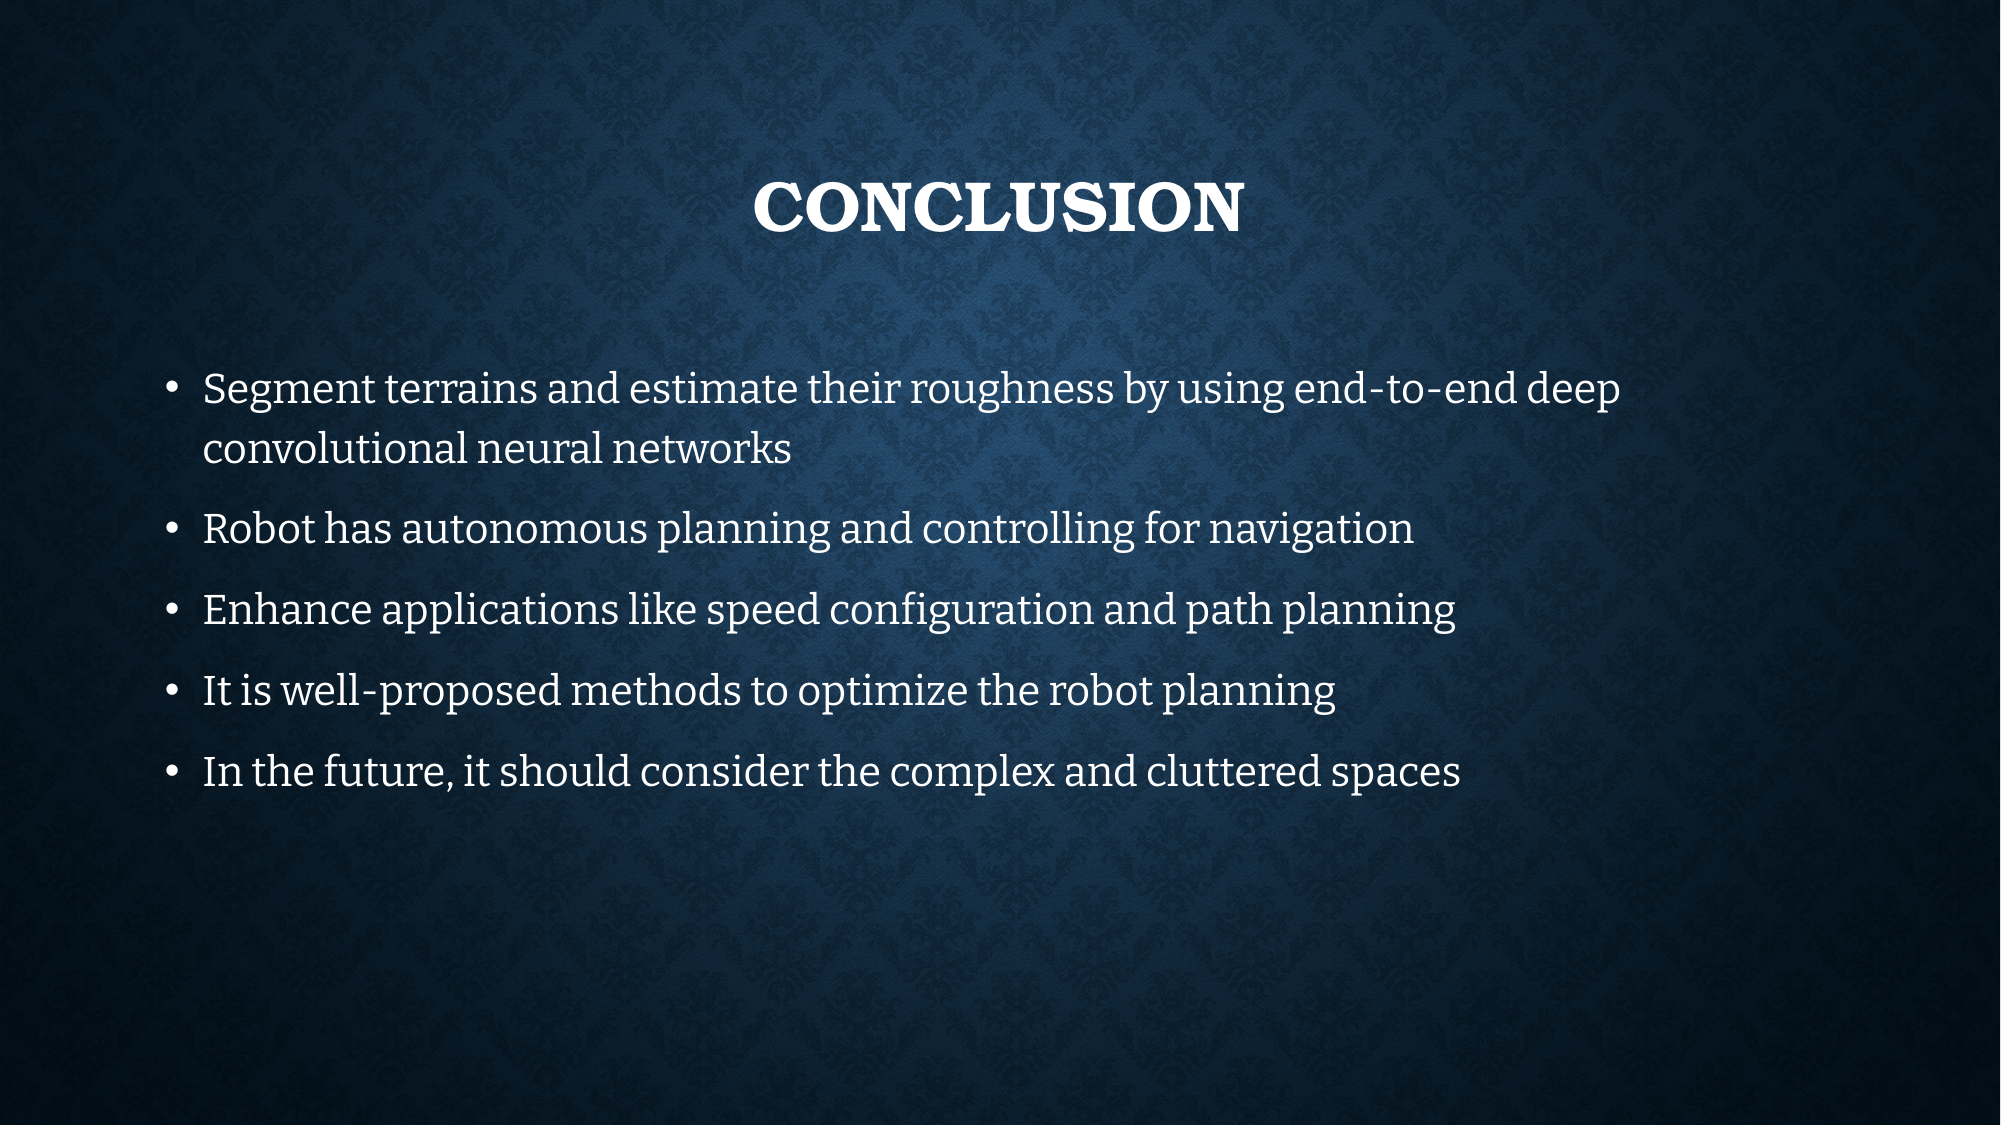

# CONCLUSION
Segment terrains and estimate their roughness by using end-to-end deep convolutional neural networks
Robot has autonomous planning and controlling for navigation
Enhance applications like speed configuration and path planning
It is well-proposed methods to optimize the robot planning
In the future, it should consider the complex and cluttered spaces